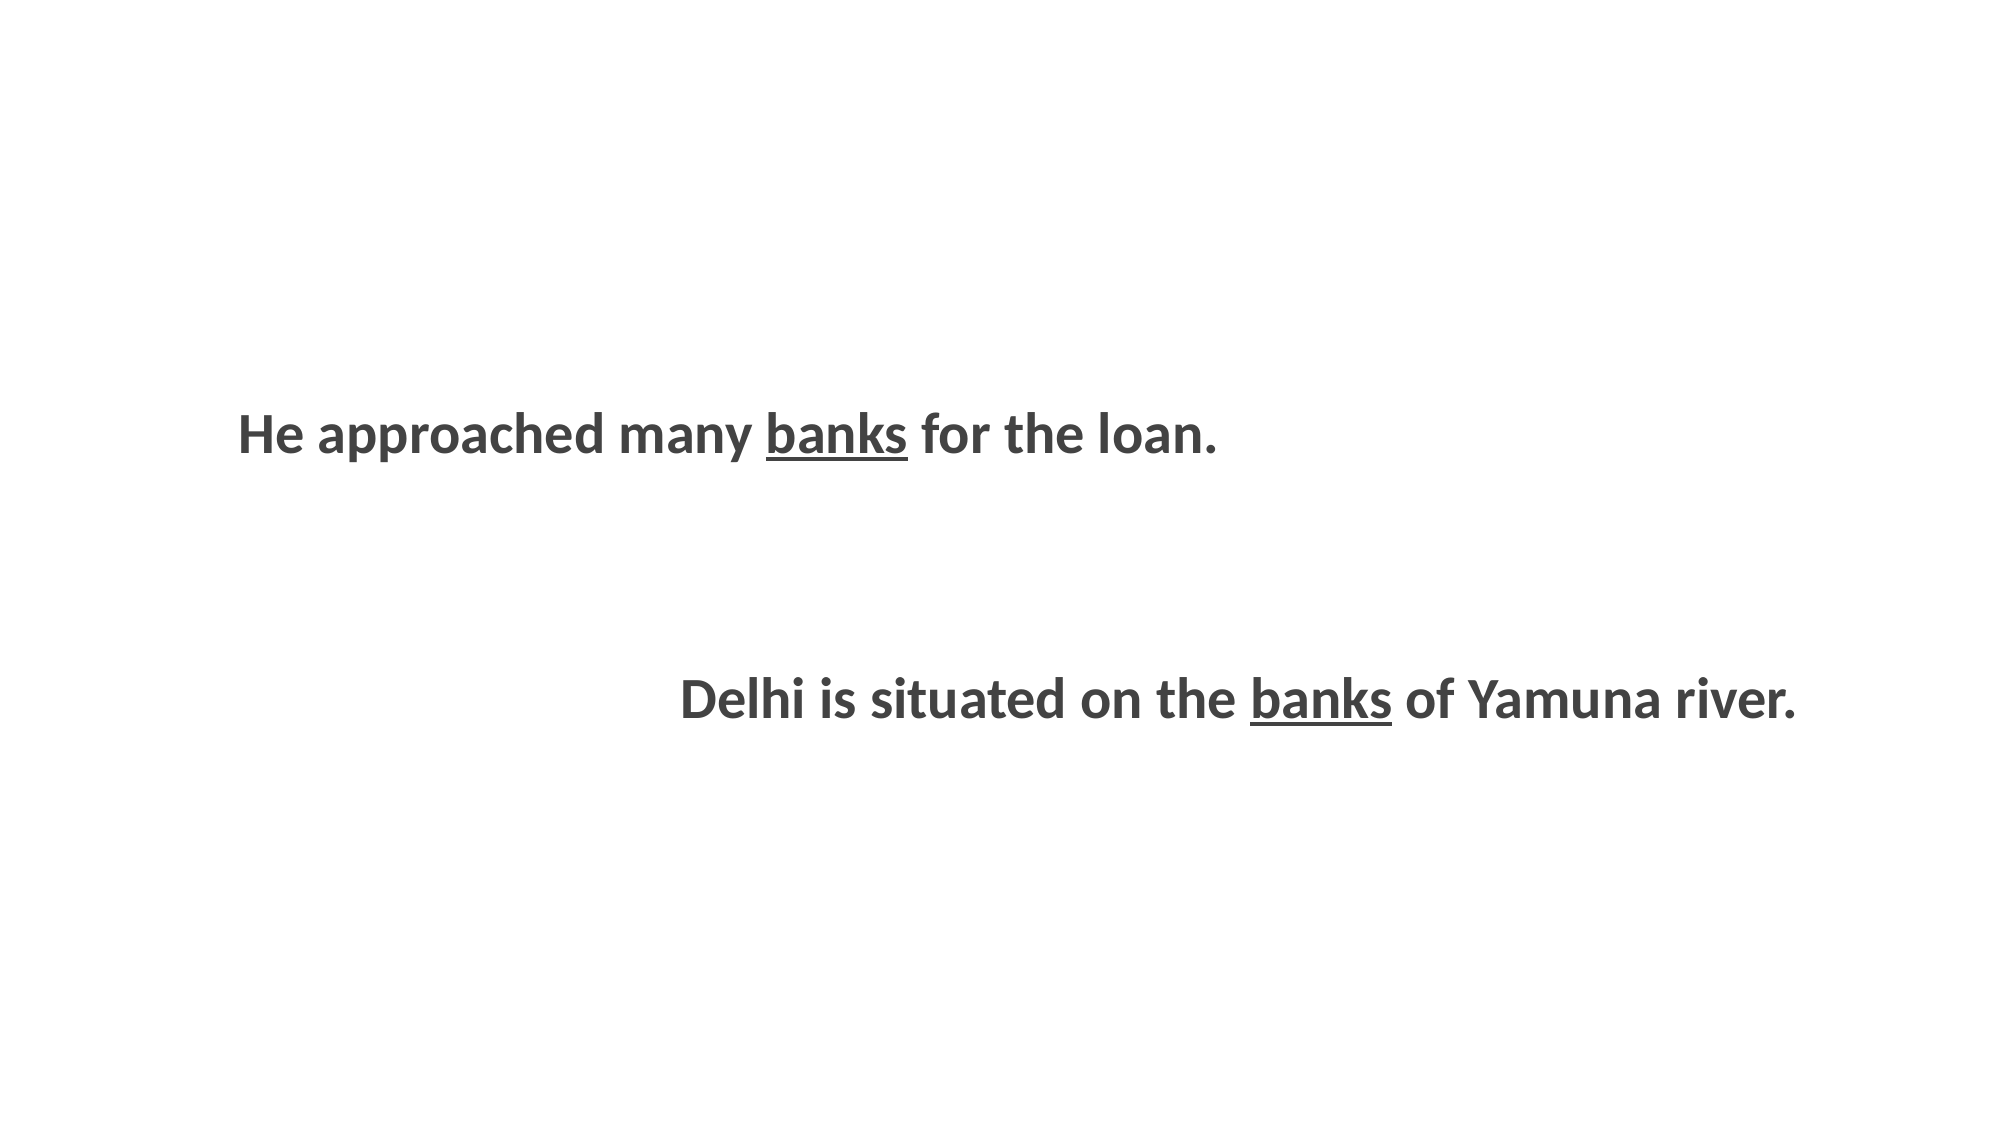

He approached many banks for the loan.
Delhi is situated on the banks of Yamuna river.